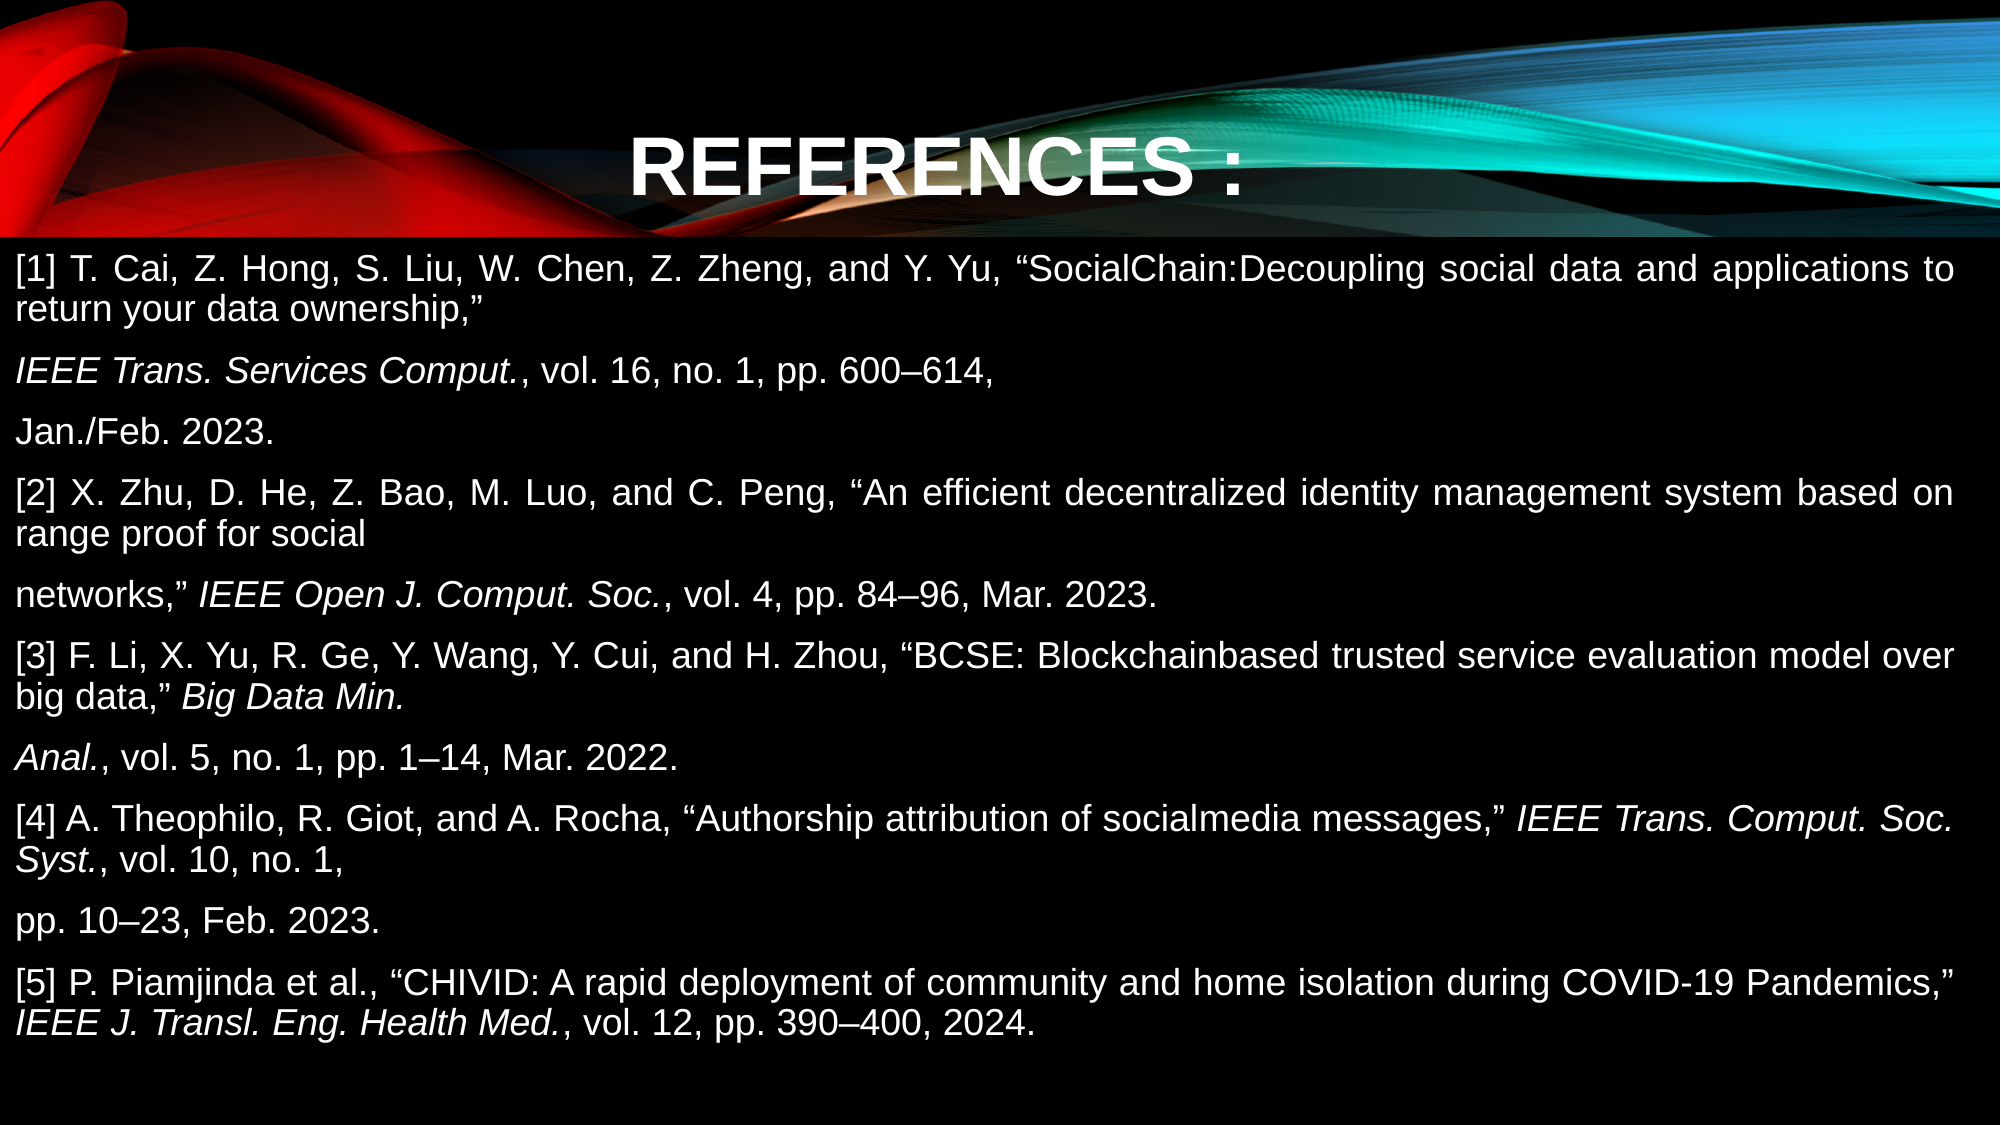

# References :
[1] T. Cai, Z. Hong, S. Liu, W. Chen, Z. Zheng, and Y. Yu, “SocialChain:Decoupling social data and applications to return your data ownership,”
IEEE Trans. Services Comput., vol. 16, no. 1, pp. 600–614,
Jan./Feb. 2023.
[2] X. Zhu, D. He, Z. Bao, M. Luo, and C. Peng, “An efficient decentralized identity management system based on range proof for social
networks,” IEEE Open J. Comput. Soc., vol. 4, pp. 84–96, Mar. 2023.
[3] F. Li, X. Yu, R. Ge, Y. Wang, Y. Cui, and H. Zhou, “BCSE: Blockchainbased trusted service evaluation model over big data,” Big Data Min.
Anal., vol. 5, no. 1, pp. 1–14, Mar. 2022.
[4] A. Theophilo, R. Giot, and A. Rocha, “Authorship attribution of socialmedia messages,” IEEE Trans. Comput. Soc. Syst., vol. 10, no. 1,
pp. 10–23, Feb. 2023.
[5] P. Piamjinda et al., “CHIVID: A rapid deployment of community and home isolation during COVID-19 Pandemics,” IEEE J. Transl. Eng. Health Med., vol. 12, pp. 390–400, 2024.